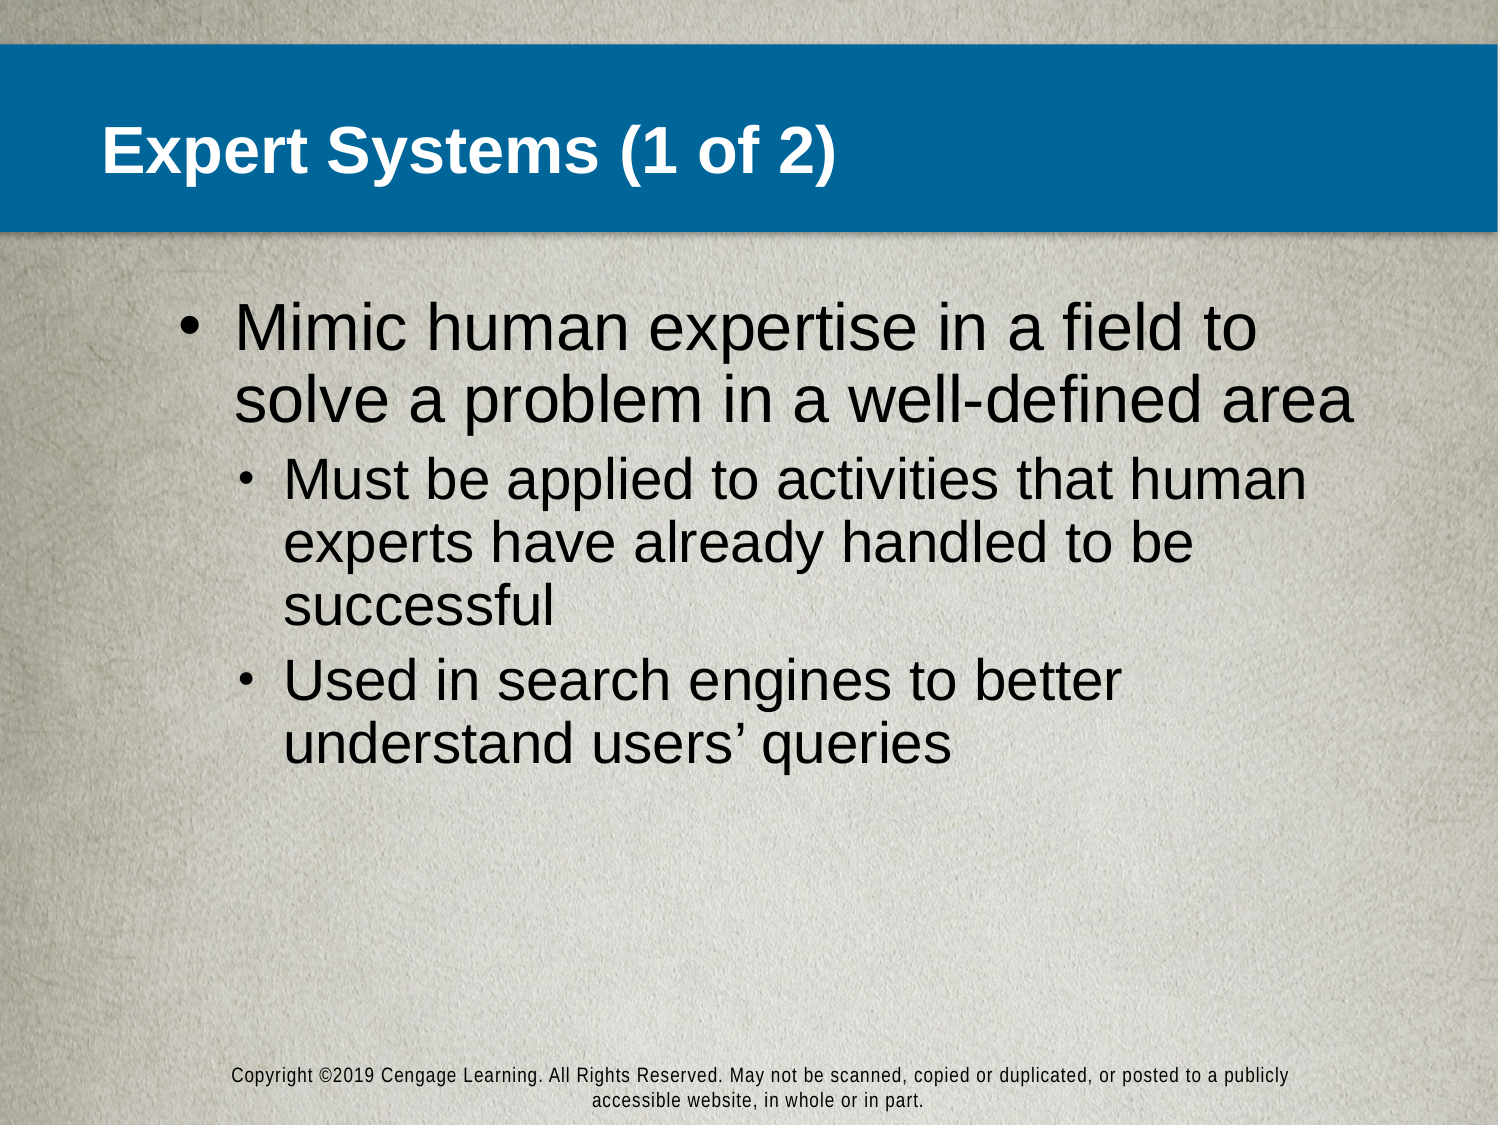

# Expert Systems (1 of 2)
Mimic human expertise in a field to solve a problem in a well-defined area
Must be applied to activities that human experts have already handled to be successful
Used in search engines to better understand users’ queries